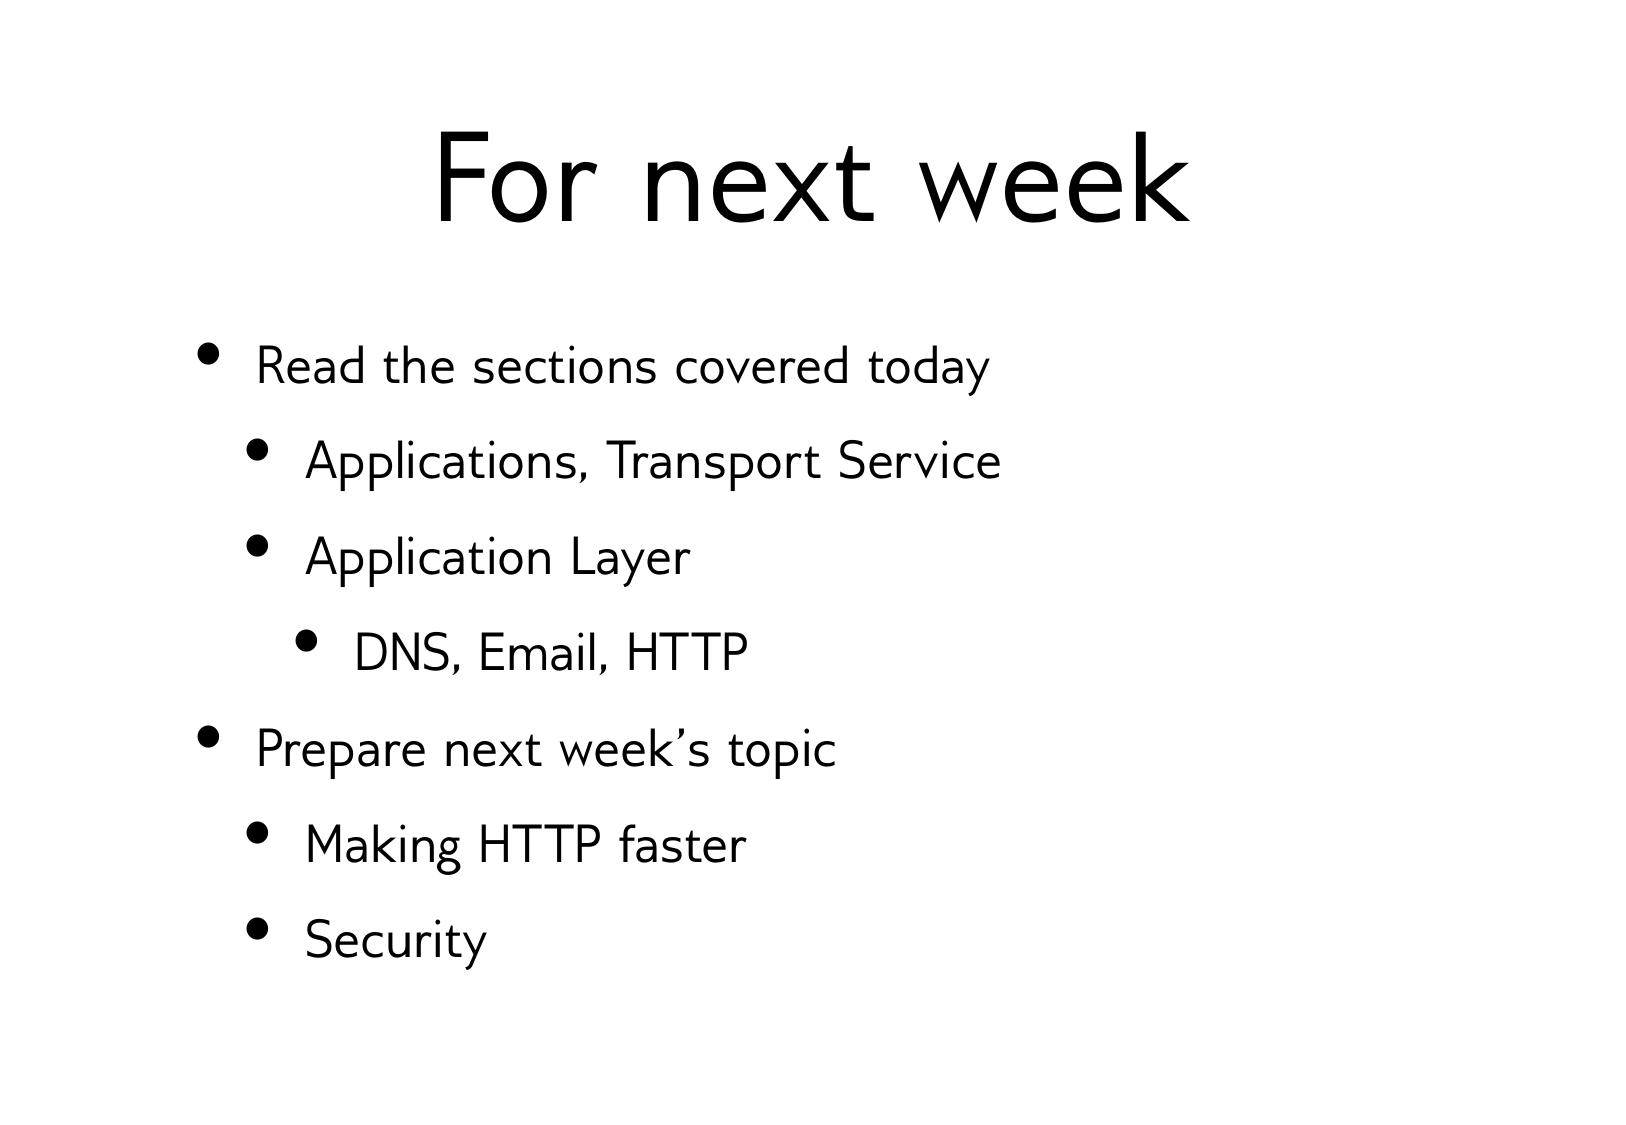

# For next week
Read the sections covered today
Applications, Transport Service
Application Layer
DNS, Email, HTTP
Prepare next week’s topic
Making HTTP faster
Security